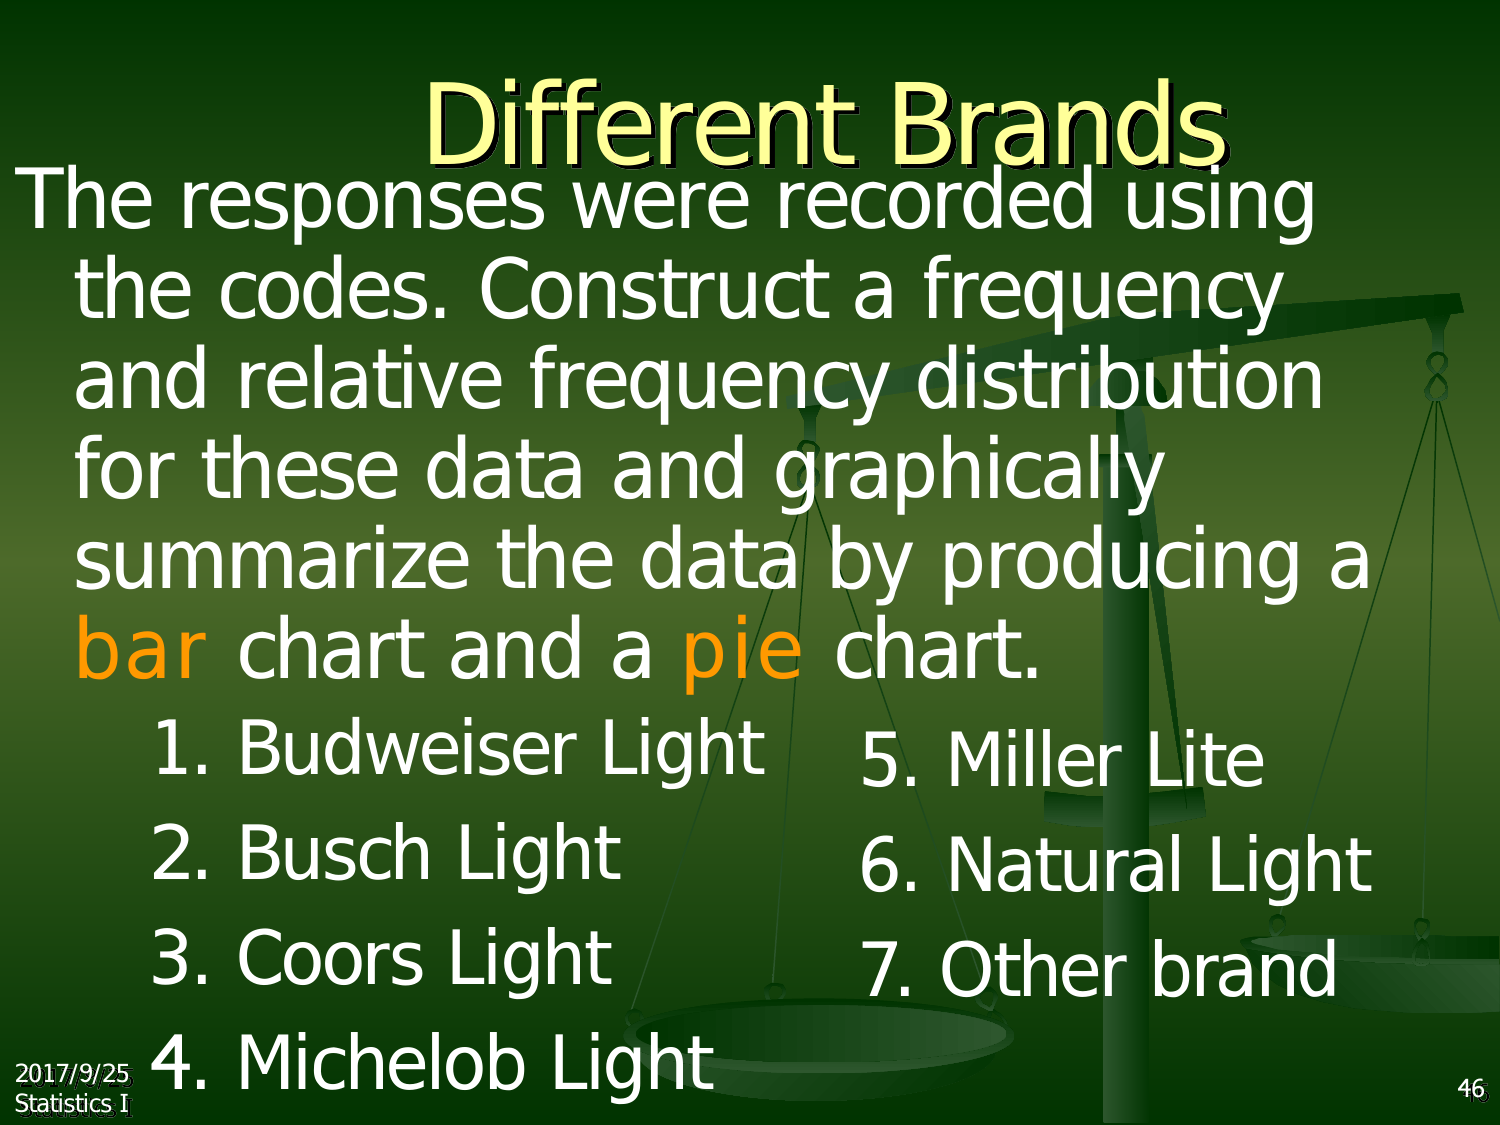

Different Brands
The responses were recorded using the codes. Construct a frequency and relative frequency distribution for these data and graphically summarize the data by producing a bar chart and a pie chart.
1. Budweiser Light
2. Busch Light
3. Coors Light
4. Michelob Light
5. Miller Lite
6. Natural Light
7. Other brand
2017/9/25
Statistics I
46